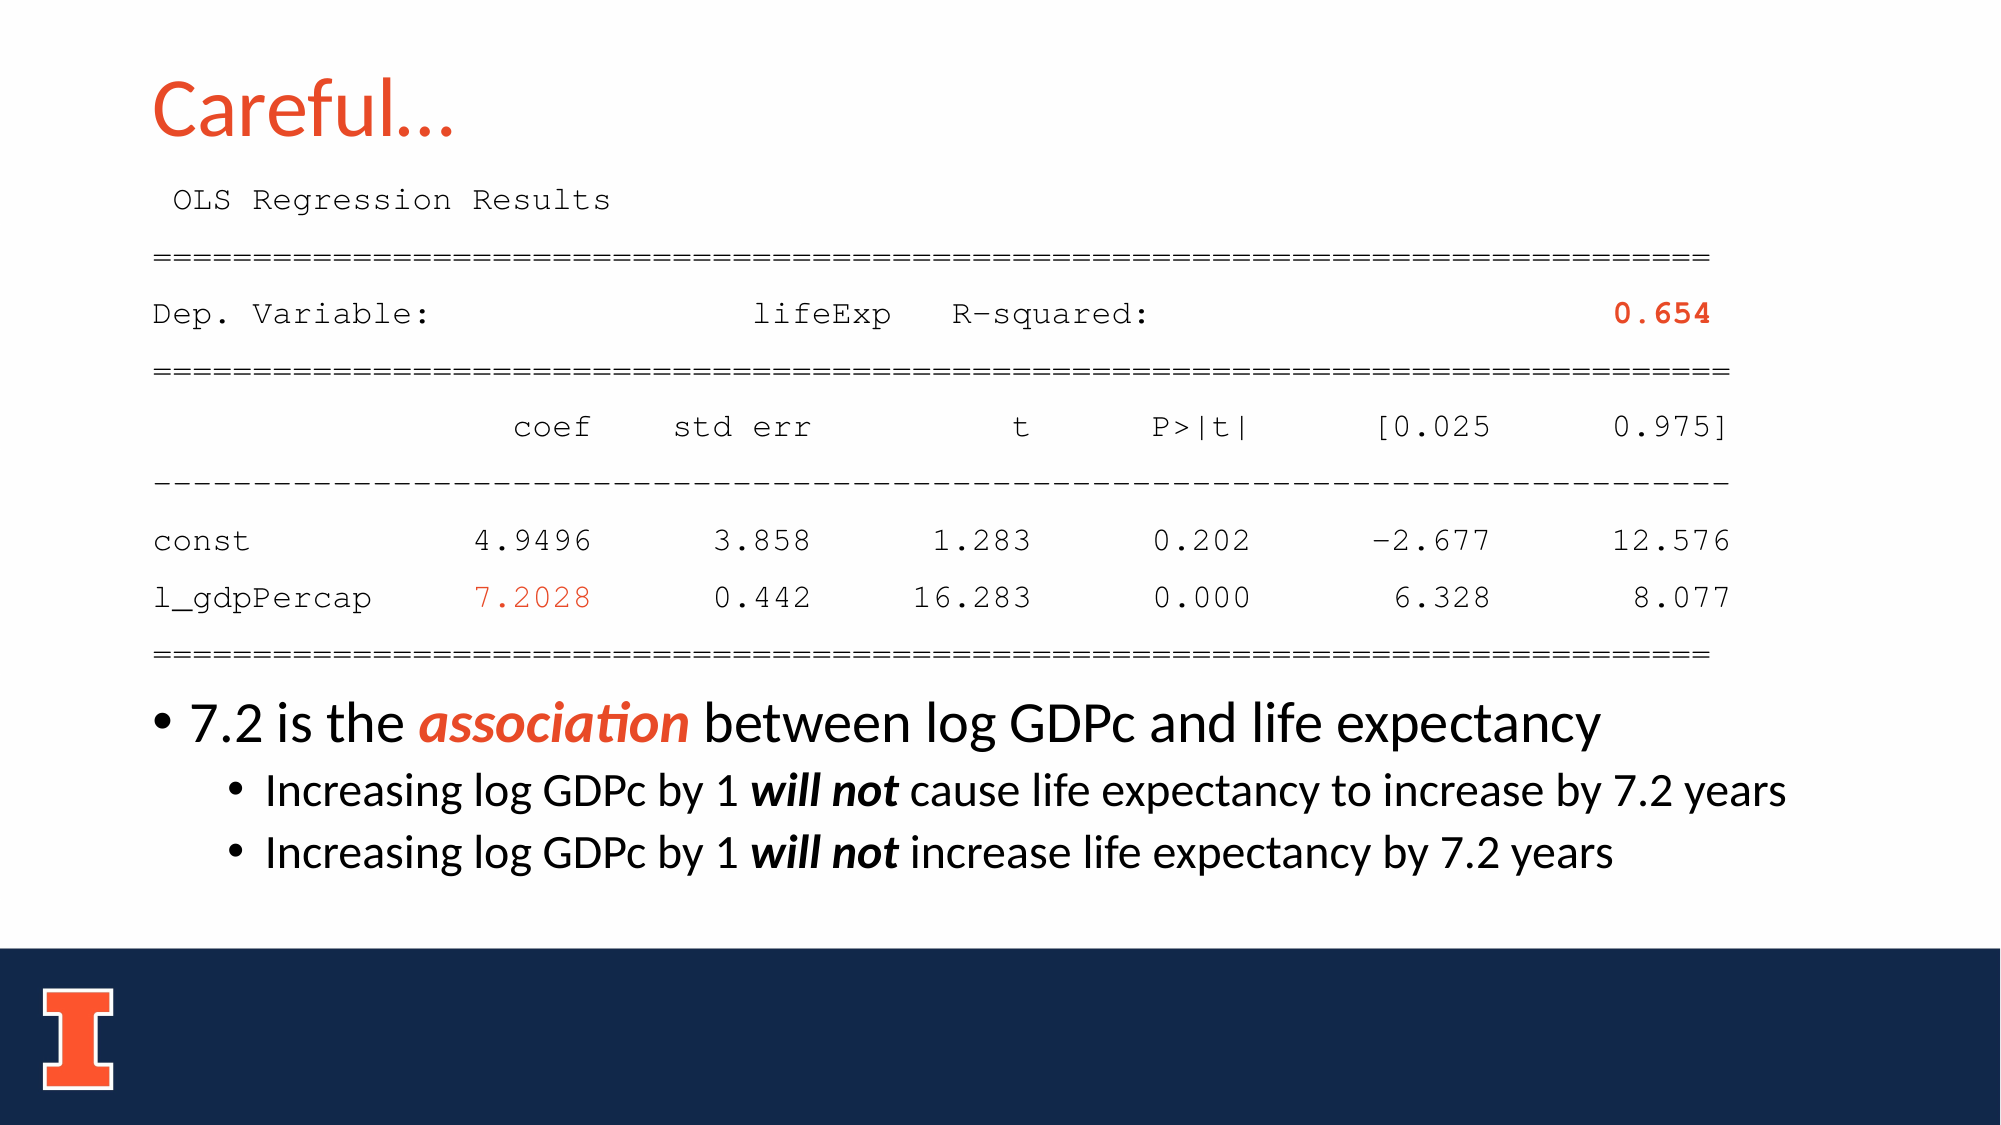

# Careful…
 OLS Regression Results
==============================================================================
Dep. Variable:                lifeExp   R-squared:                       0.654
===============================================================================
                  coef    std err          t      P>|t|      [0.025      0.975]
-------------------------------------------------------------------------------
const           4.9496      3.858      1.283      0.202      -2.677      12.576
l_gdpPercap     7.2028      0.442     16.283      0.000       6.328       8.077
==============================================================================
7.2 is the association between log GDPc and life expectancy
Increasing log GDPc by 1 will not cause life expectancy to increase by 7.2 years
Increasing log GDPc by 1 will not increase life expectancy by 7.2 years